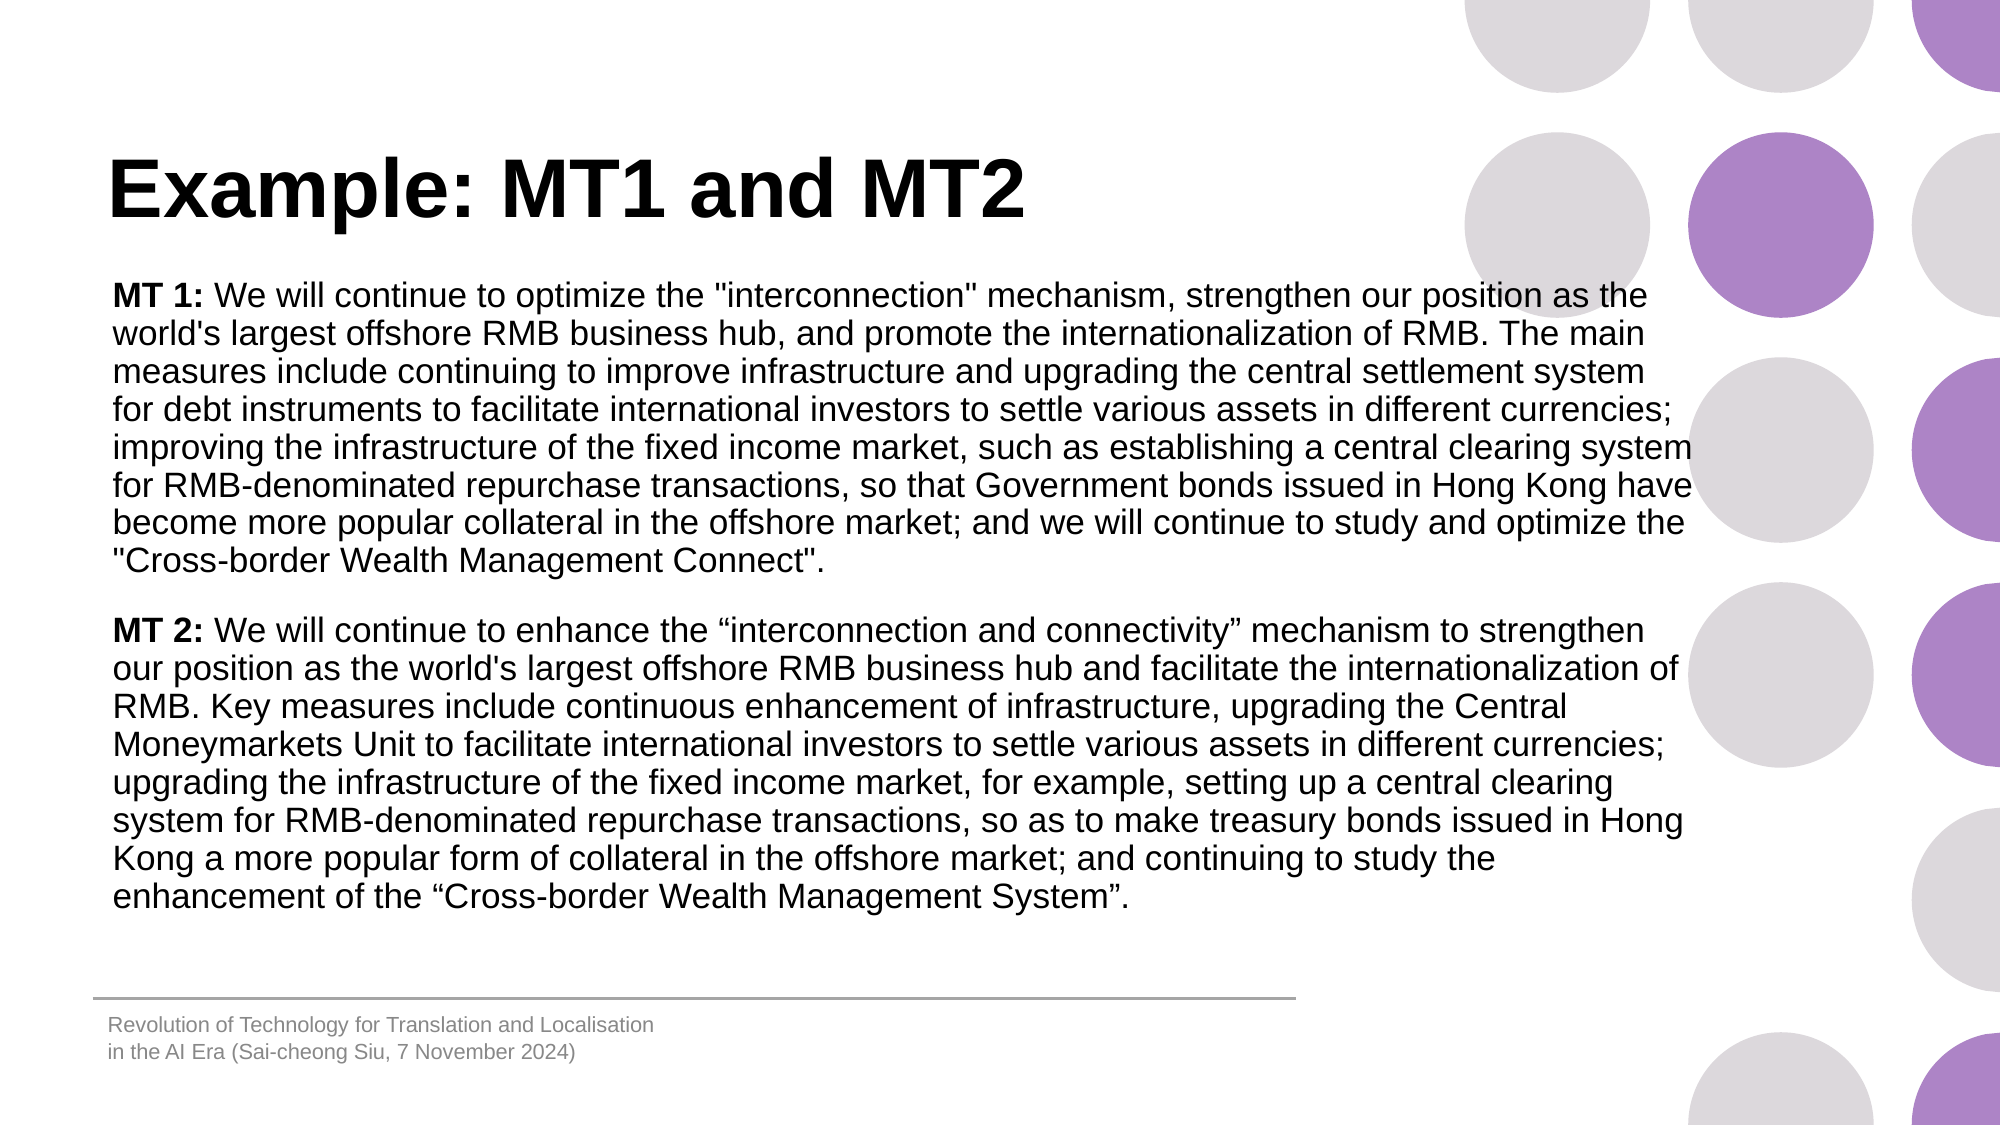

# Example: MT1 and MT2
MT 1: We will continue to optimize the "interconnection" mechanism, strengthen our position as the world's largest offshore RMB business hub, and promote the internationalization of RMB. The main measures include continuing to improve infrastructure and upgrading the central settlement system for debt instruments to facilitate international investors to settle various assets in different currencies; improving the infrastructure of the fixed income market, such as establishing a central clearing system for RMB-denominated repurchase transactions, so that Government bonds issued in Hong Kong have become more popular collateral in the offshore market; and we will continue to study and optimize the "Cross-border Wealth Management Connect".
MT 2: We will continue to enhance the “interconnection and connectivity” mechanism to strengthen our position as the world's largest offshore RMB business hub and facilitate the internationalization of RMB. Key measures include continuous enhancement of infrastructure, upgrading the Central Moneymarkets Unit to facilitate international investors to settle various assets in different currencies; upgrading the infrastructure of the fixed income market, for example, setting up a central clearing system for RMB-denominated repurchase transactions, so as to make treasury bonds issued in Hong Kong a more popular form of collateral in the offshore market; and continuing to study the enhancement of the “Cross-border Wealth Management System”.
Revolution of Technology for Translation and Localisation in the AI Era (Sai-cheong Siu, 7 November 2024)